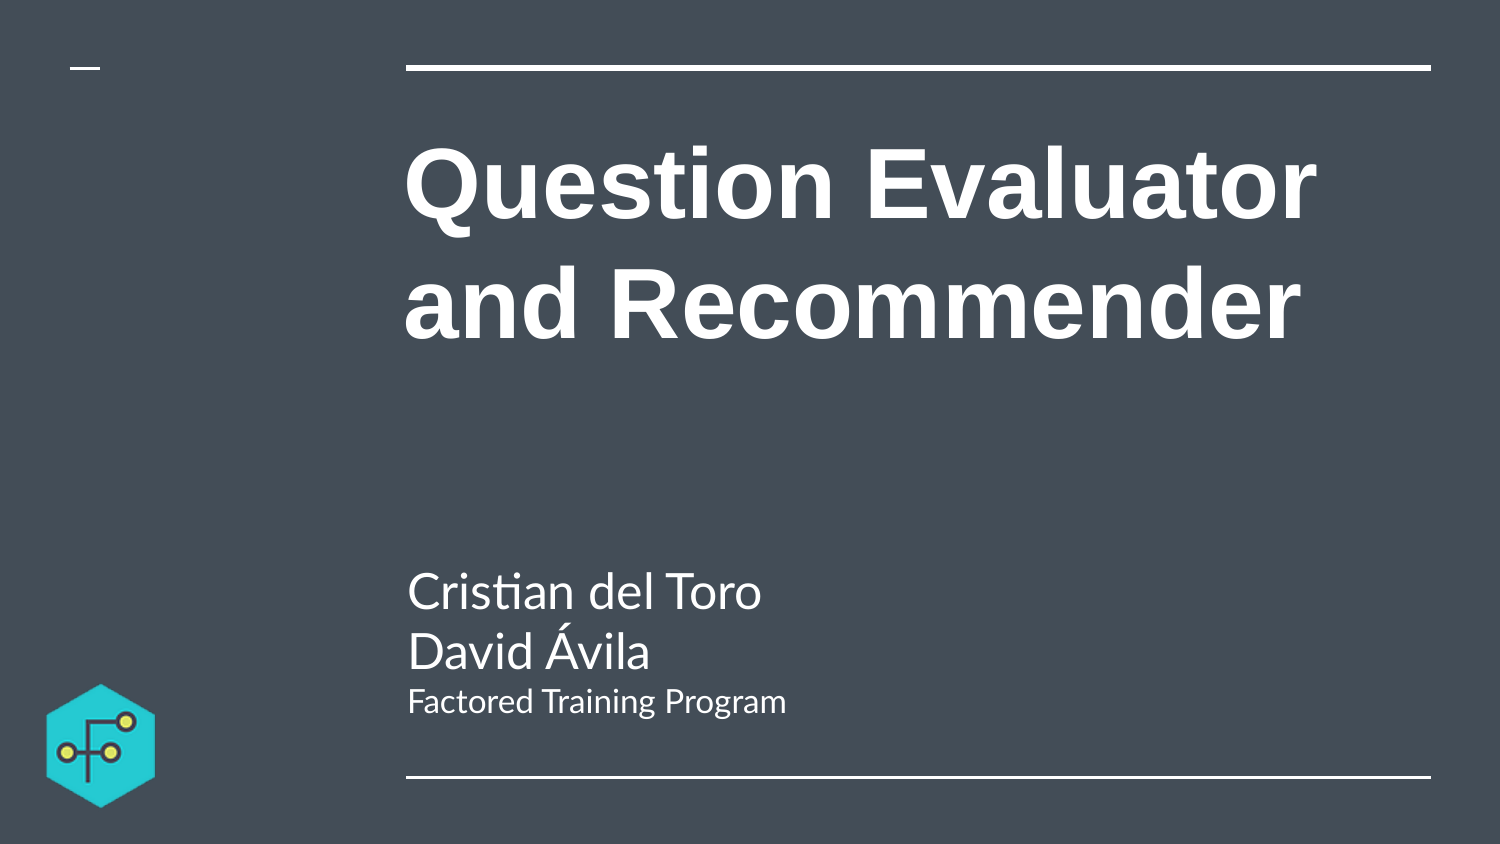

# Question Evaluator and Recommender
Cristian del Toro
David Ávila
Factored Training Program